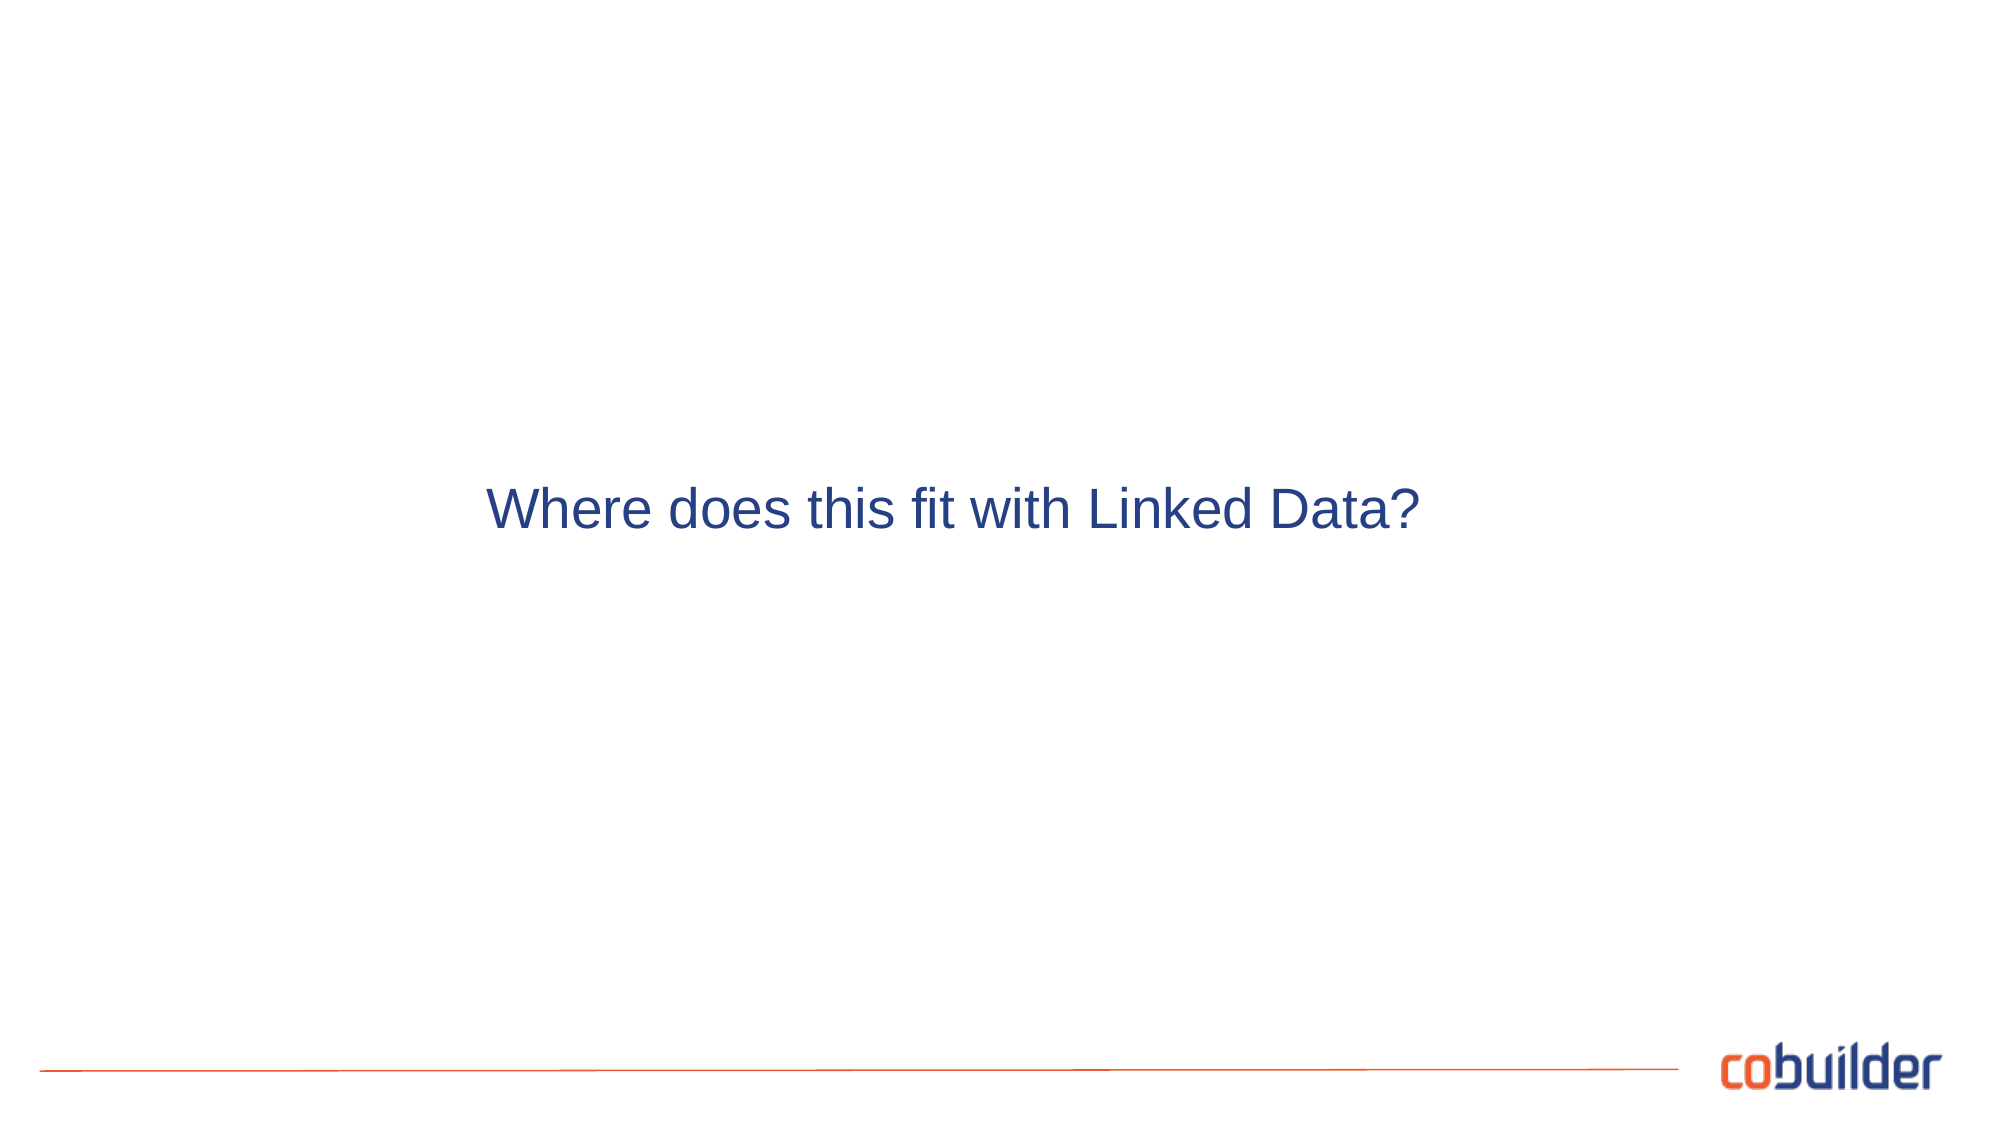

# Where does this fit with Linked Data?